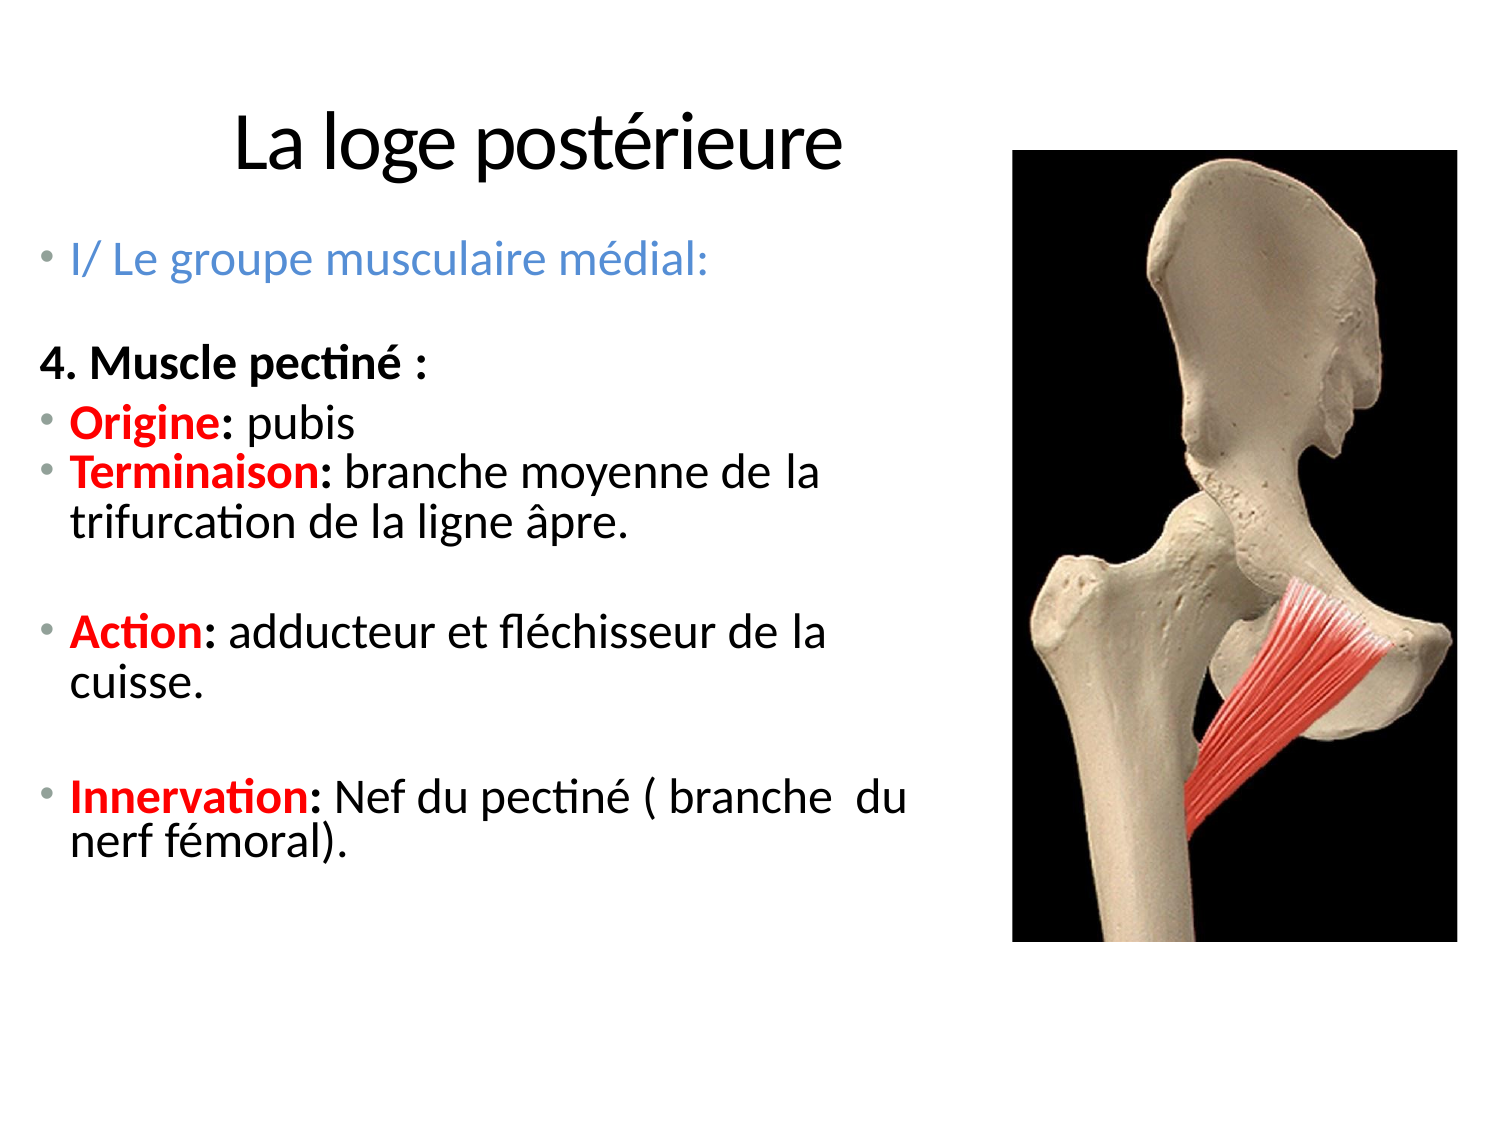

# La loge postérieure

I/ Le groupe musculaire médial:

4. Muscle pectiné :
Origine: pubis
Terminaison: branche moyenne de la
trifurcation de la ligne âpre.

Action: adducteur et fléchisseur de la
cuisse.

Innervation: Nef du pectiné ( branche  du nerf fémoral).